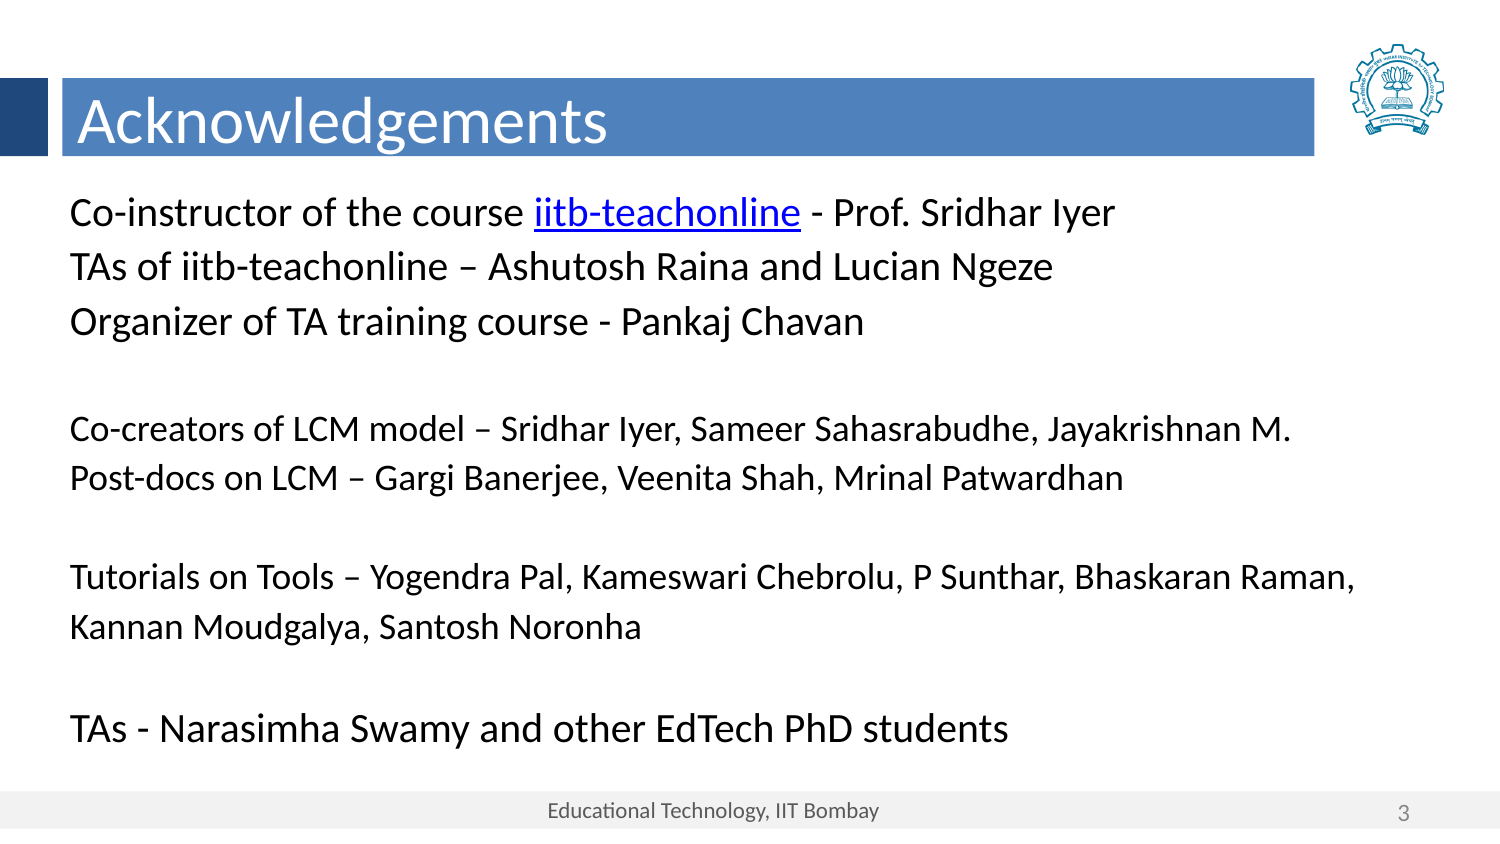

Acknowledgements
Co-instructor of the course iitb-teachonline - Prof. Sridhar Iyer
TAs of iitb-teachonline – Ashutosh Raina and Lucian Ngeze
Organizer of TA training course - Pankaj Chavan

Co-creators of LCM model – Sridhar Iyer, Sameer Sahasrabudhe, Jayakrishnan M.
Post-docs on LCM – Gargi Banerjee, Veenita Shah, Mrinal Patwardhan

Tutorials on Tools – Yogendra Pal, Kameswari Chebrolu, P Sunthar, Bhaskaran Raman, Kannan Moudgalya, Santosh Noronha

TAs - Narasimha Swamy and other EdTech PhD students
3